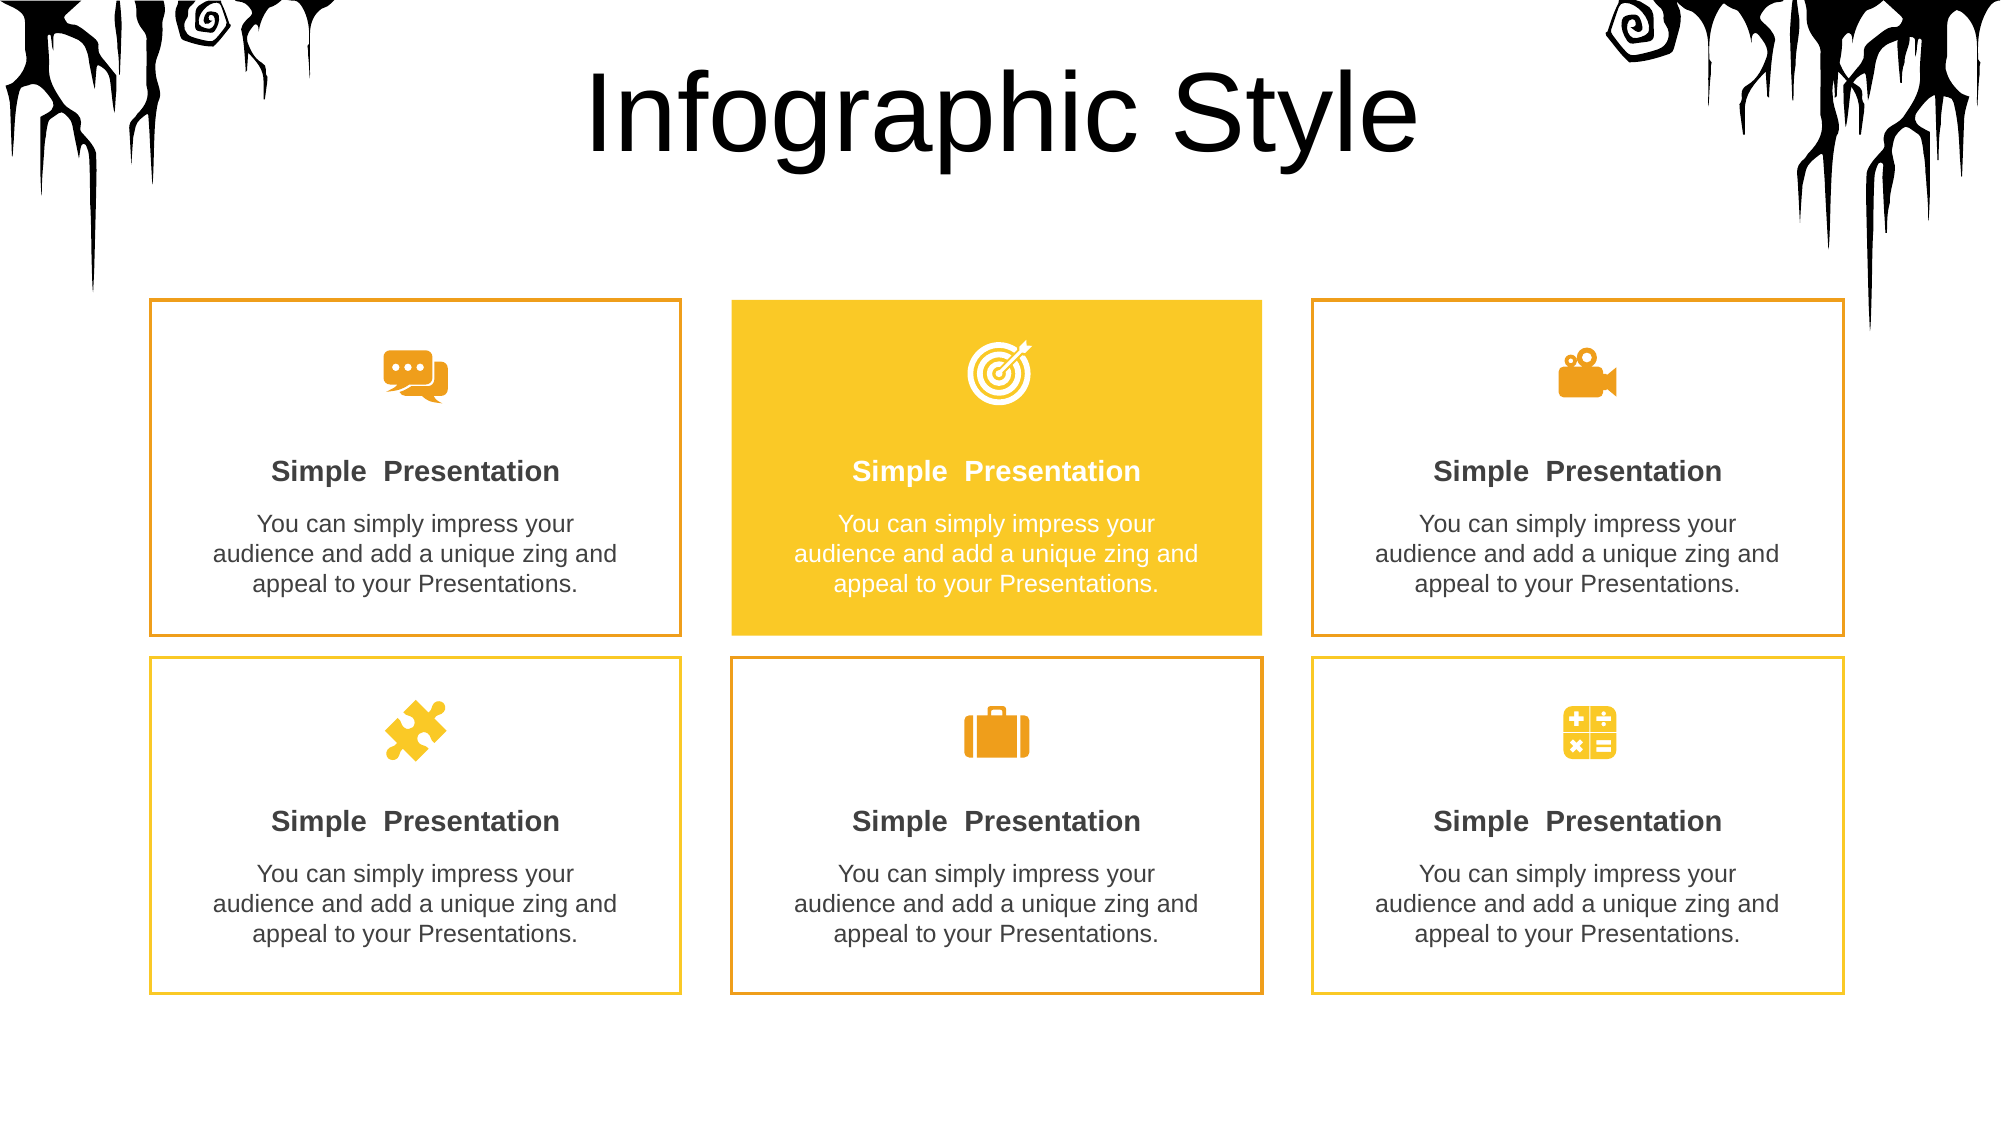

Infographic Style

Simple  Presentation
You can simply impress your audience and add a unique zing and appeal to your Presentations.
Simple  Presentation
You can simply impress your audience and add a unique zing and appeal to your Presentations.
Simple  Presentation
You can simply impress your audience and add a unique zing and appeal to your Presentations.

Simple  Presentation
You can simply impress your audience and add a unique zing and appeal to your Presentations.
Simple  Presentation
You can simply impress your audience and add a unique zing and appeal to your Presentations.
Simple  Presentation
You can simply impress your audience and add a unique zing and appeal to your Presentations.